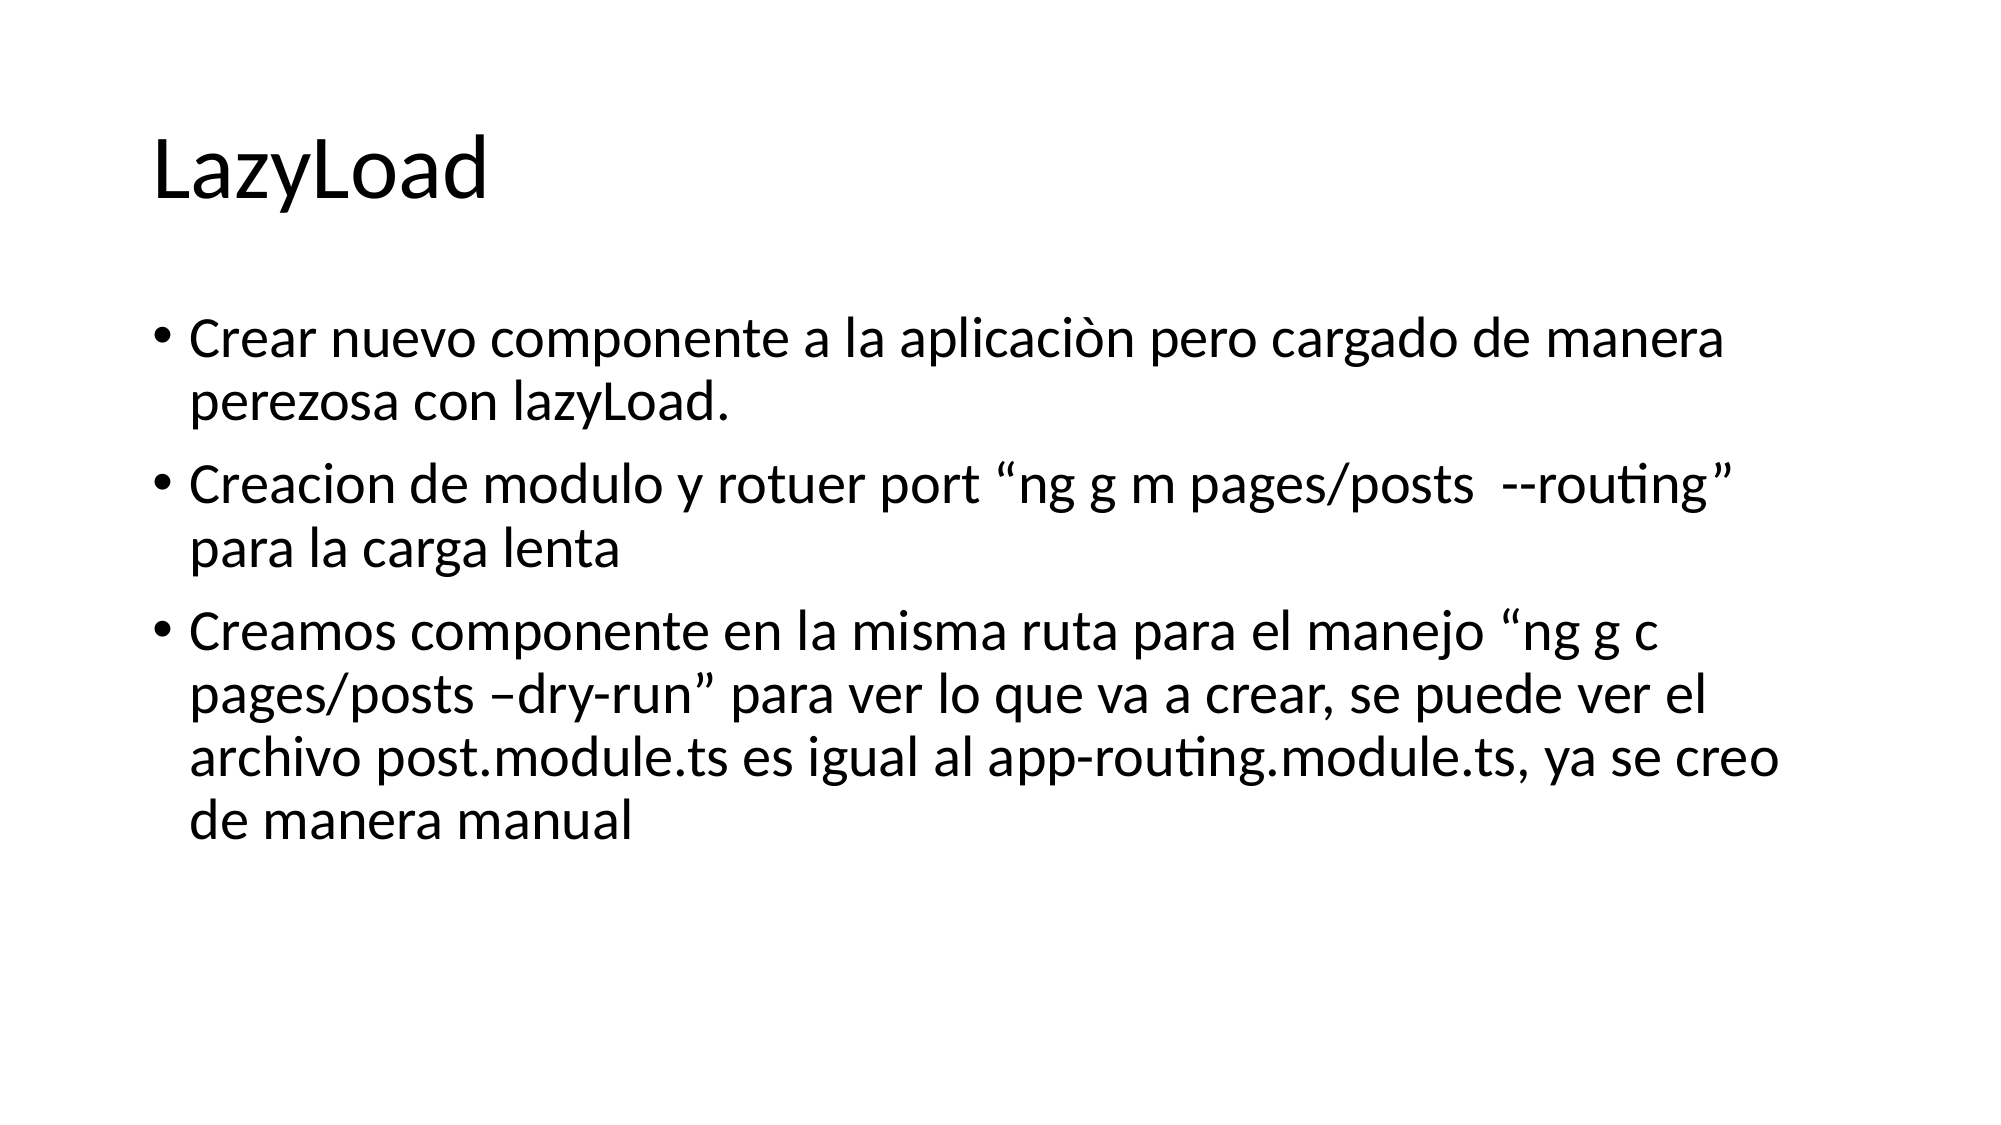

# LazyLoad
Crear nuevo componente a la aplicaciòn pero cargado de manera perezosa con lazyLoad.
Creacion de modulo y rotuer port “ng g m pages/posts  --routing” para la carga lenta
Creamos componente en la misma ruta para el manejo “ng g c  pages/posts –dry-run” para ver lo que va a crear, se puede ver el archivo post.module.ts es igual al app-routing.module.ts, ya se creo de manera manual